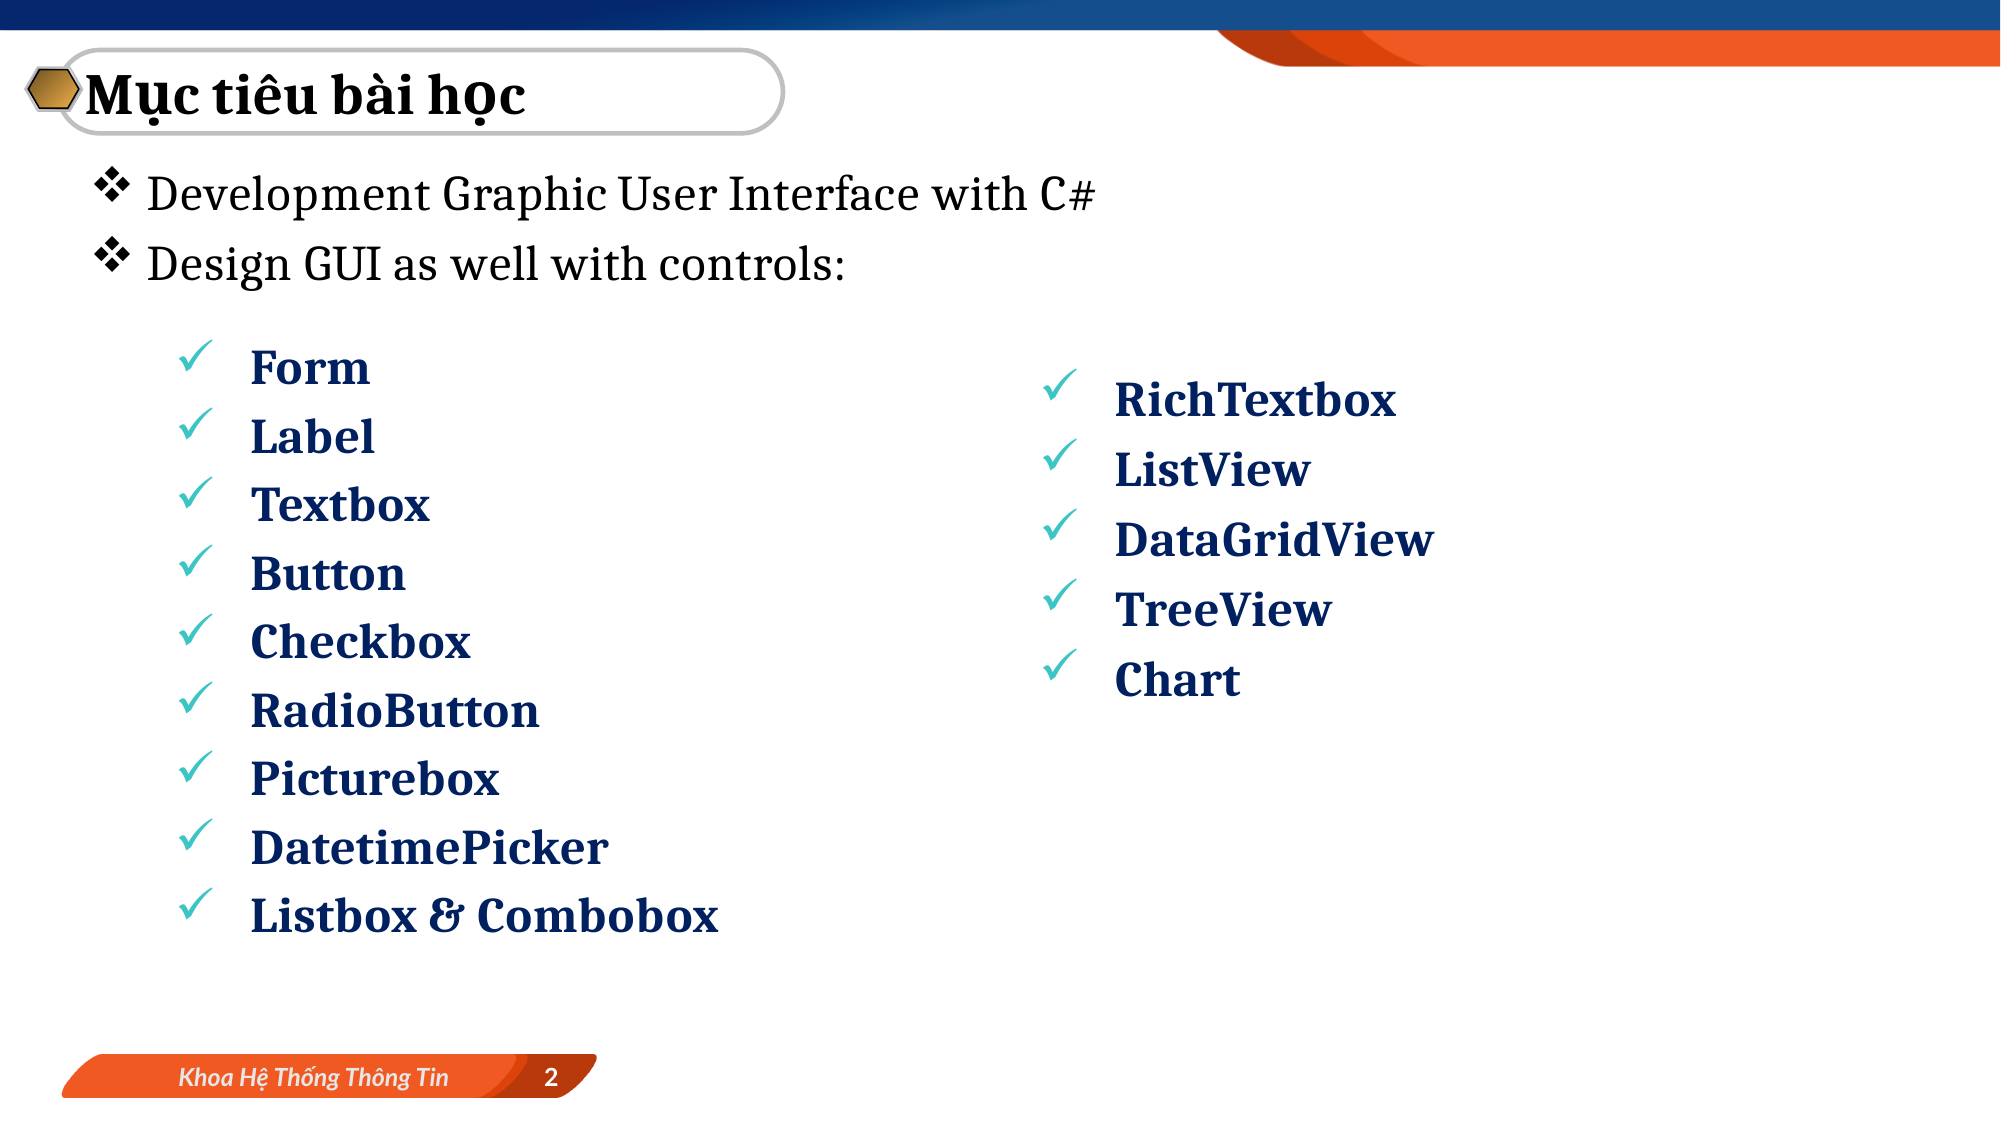

Mục tiêu bài học

Development Graphic User Interface with C#
Design GUI as well with controls:

| Form Label Textbox Button Checkbox RadioButton Picturebox DatetimePicker Listbox & Combobox |  |
| --- | --- |
RichTextbox
ListView
DataGridView
TreeView
Chart
2
Khoa Hệ Thống Thông Tin